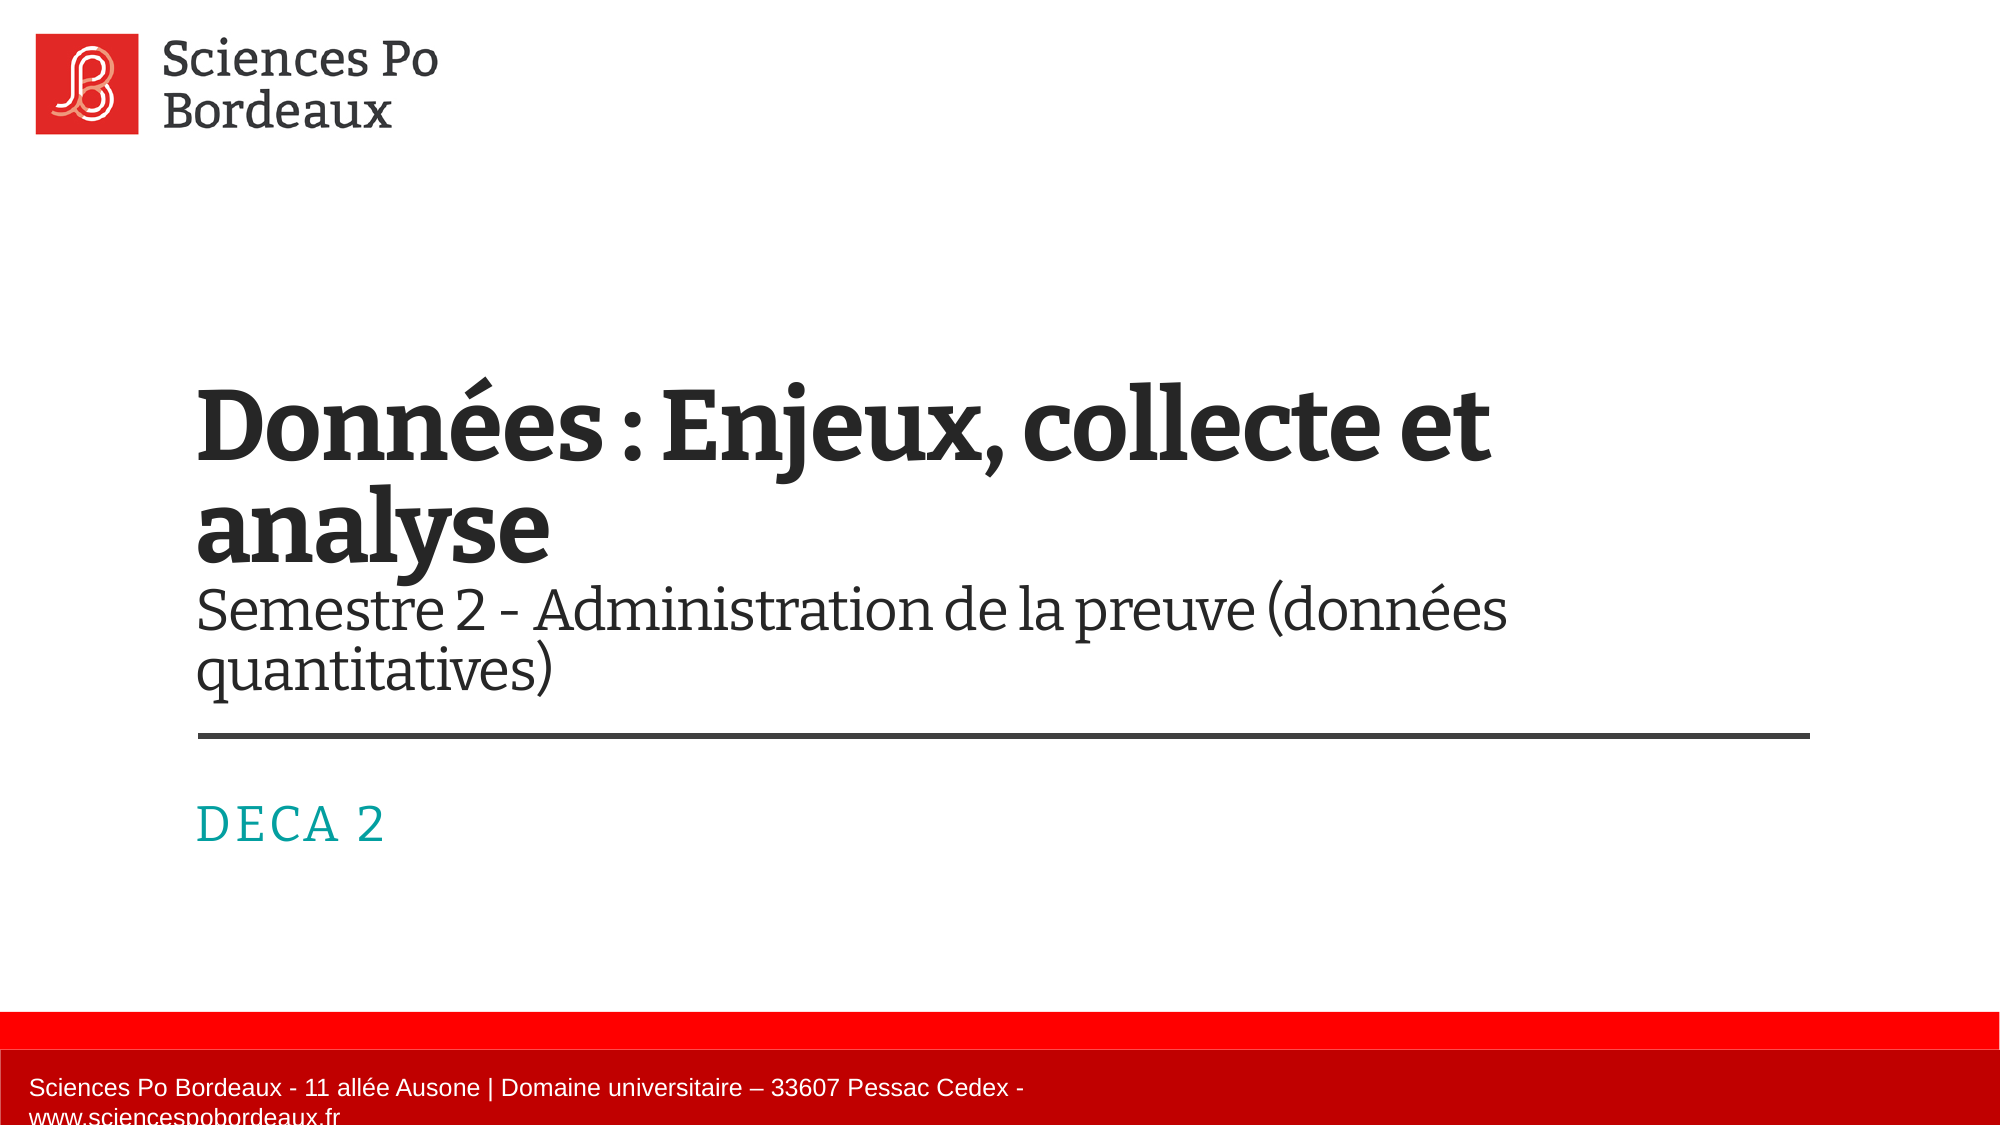

# Données : Enjeux, collecte et analyse Semestre 2 - Administration de la preuve (données quantitatives)
DECA 2